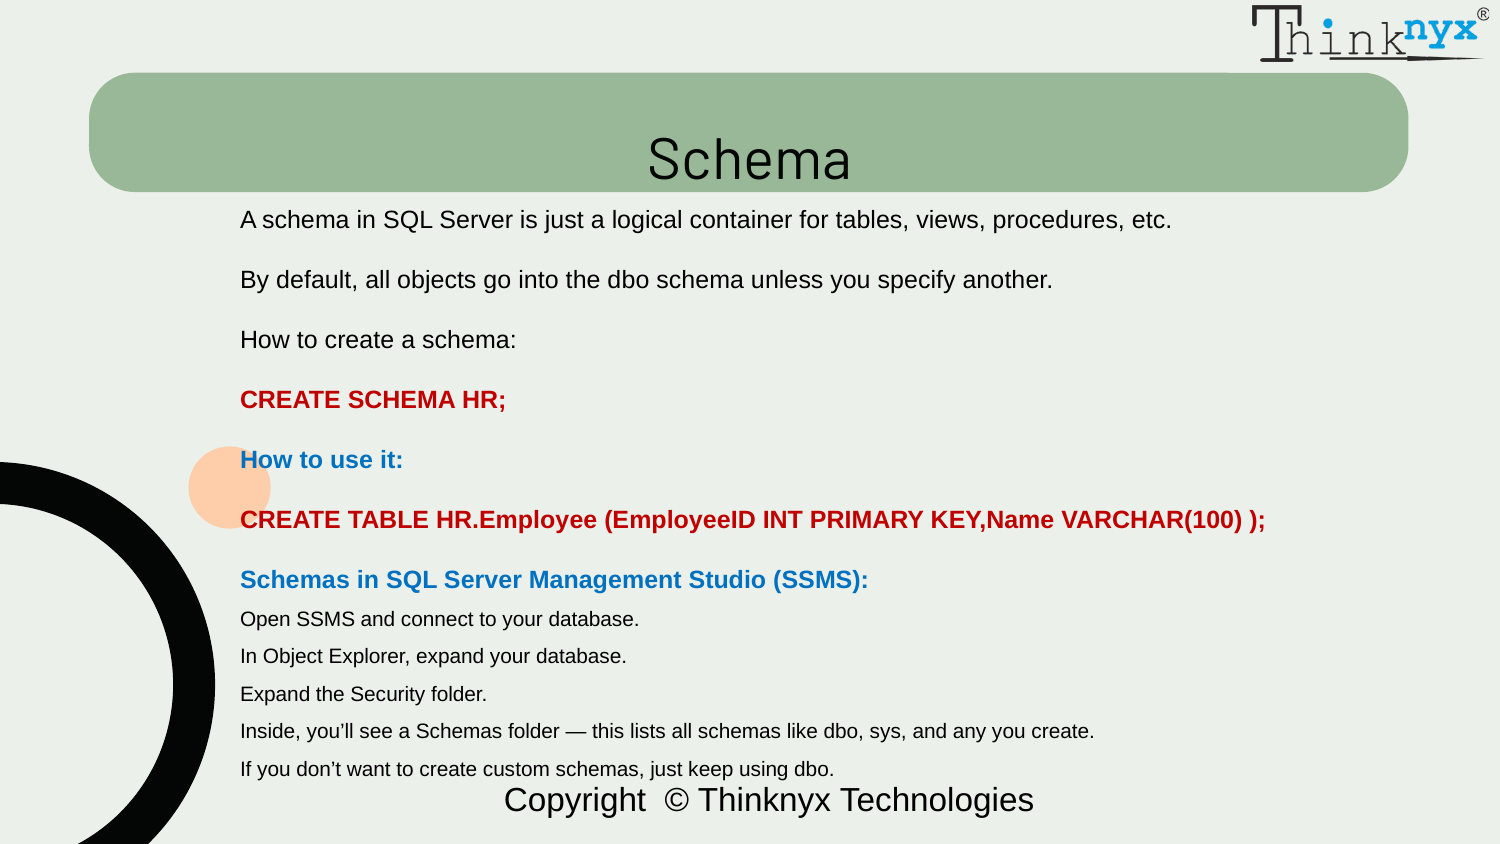

# Schema
A schema in SQL Server is just a logical container for tables, views, procedures, etc.
By default, all objects go into the dbo schema unless you specify another.
How to create a schema:
CREATE SCHEMA HR;
How to use it:
CREATE TABLE HR.Employee (EmployeeID INT PRIMARY KEY,Name VARCHAR(100) );
Schemas in SQL Server Management Studio (SSMS):
Open SSMS and connect to your database.
In Object Explorer, expand your database.
Expand the Security folder.
Inside, you’ll see a Schemas folder — this lists all schemas like dbo, sys, and any you create.
If you don’t want to create custom schemas, just keep using dbo.